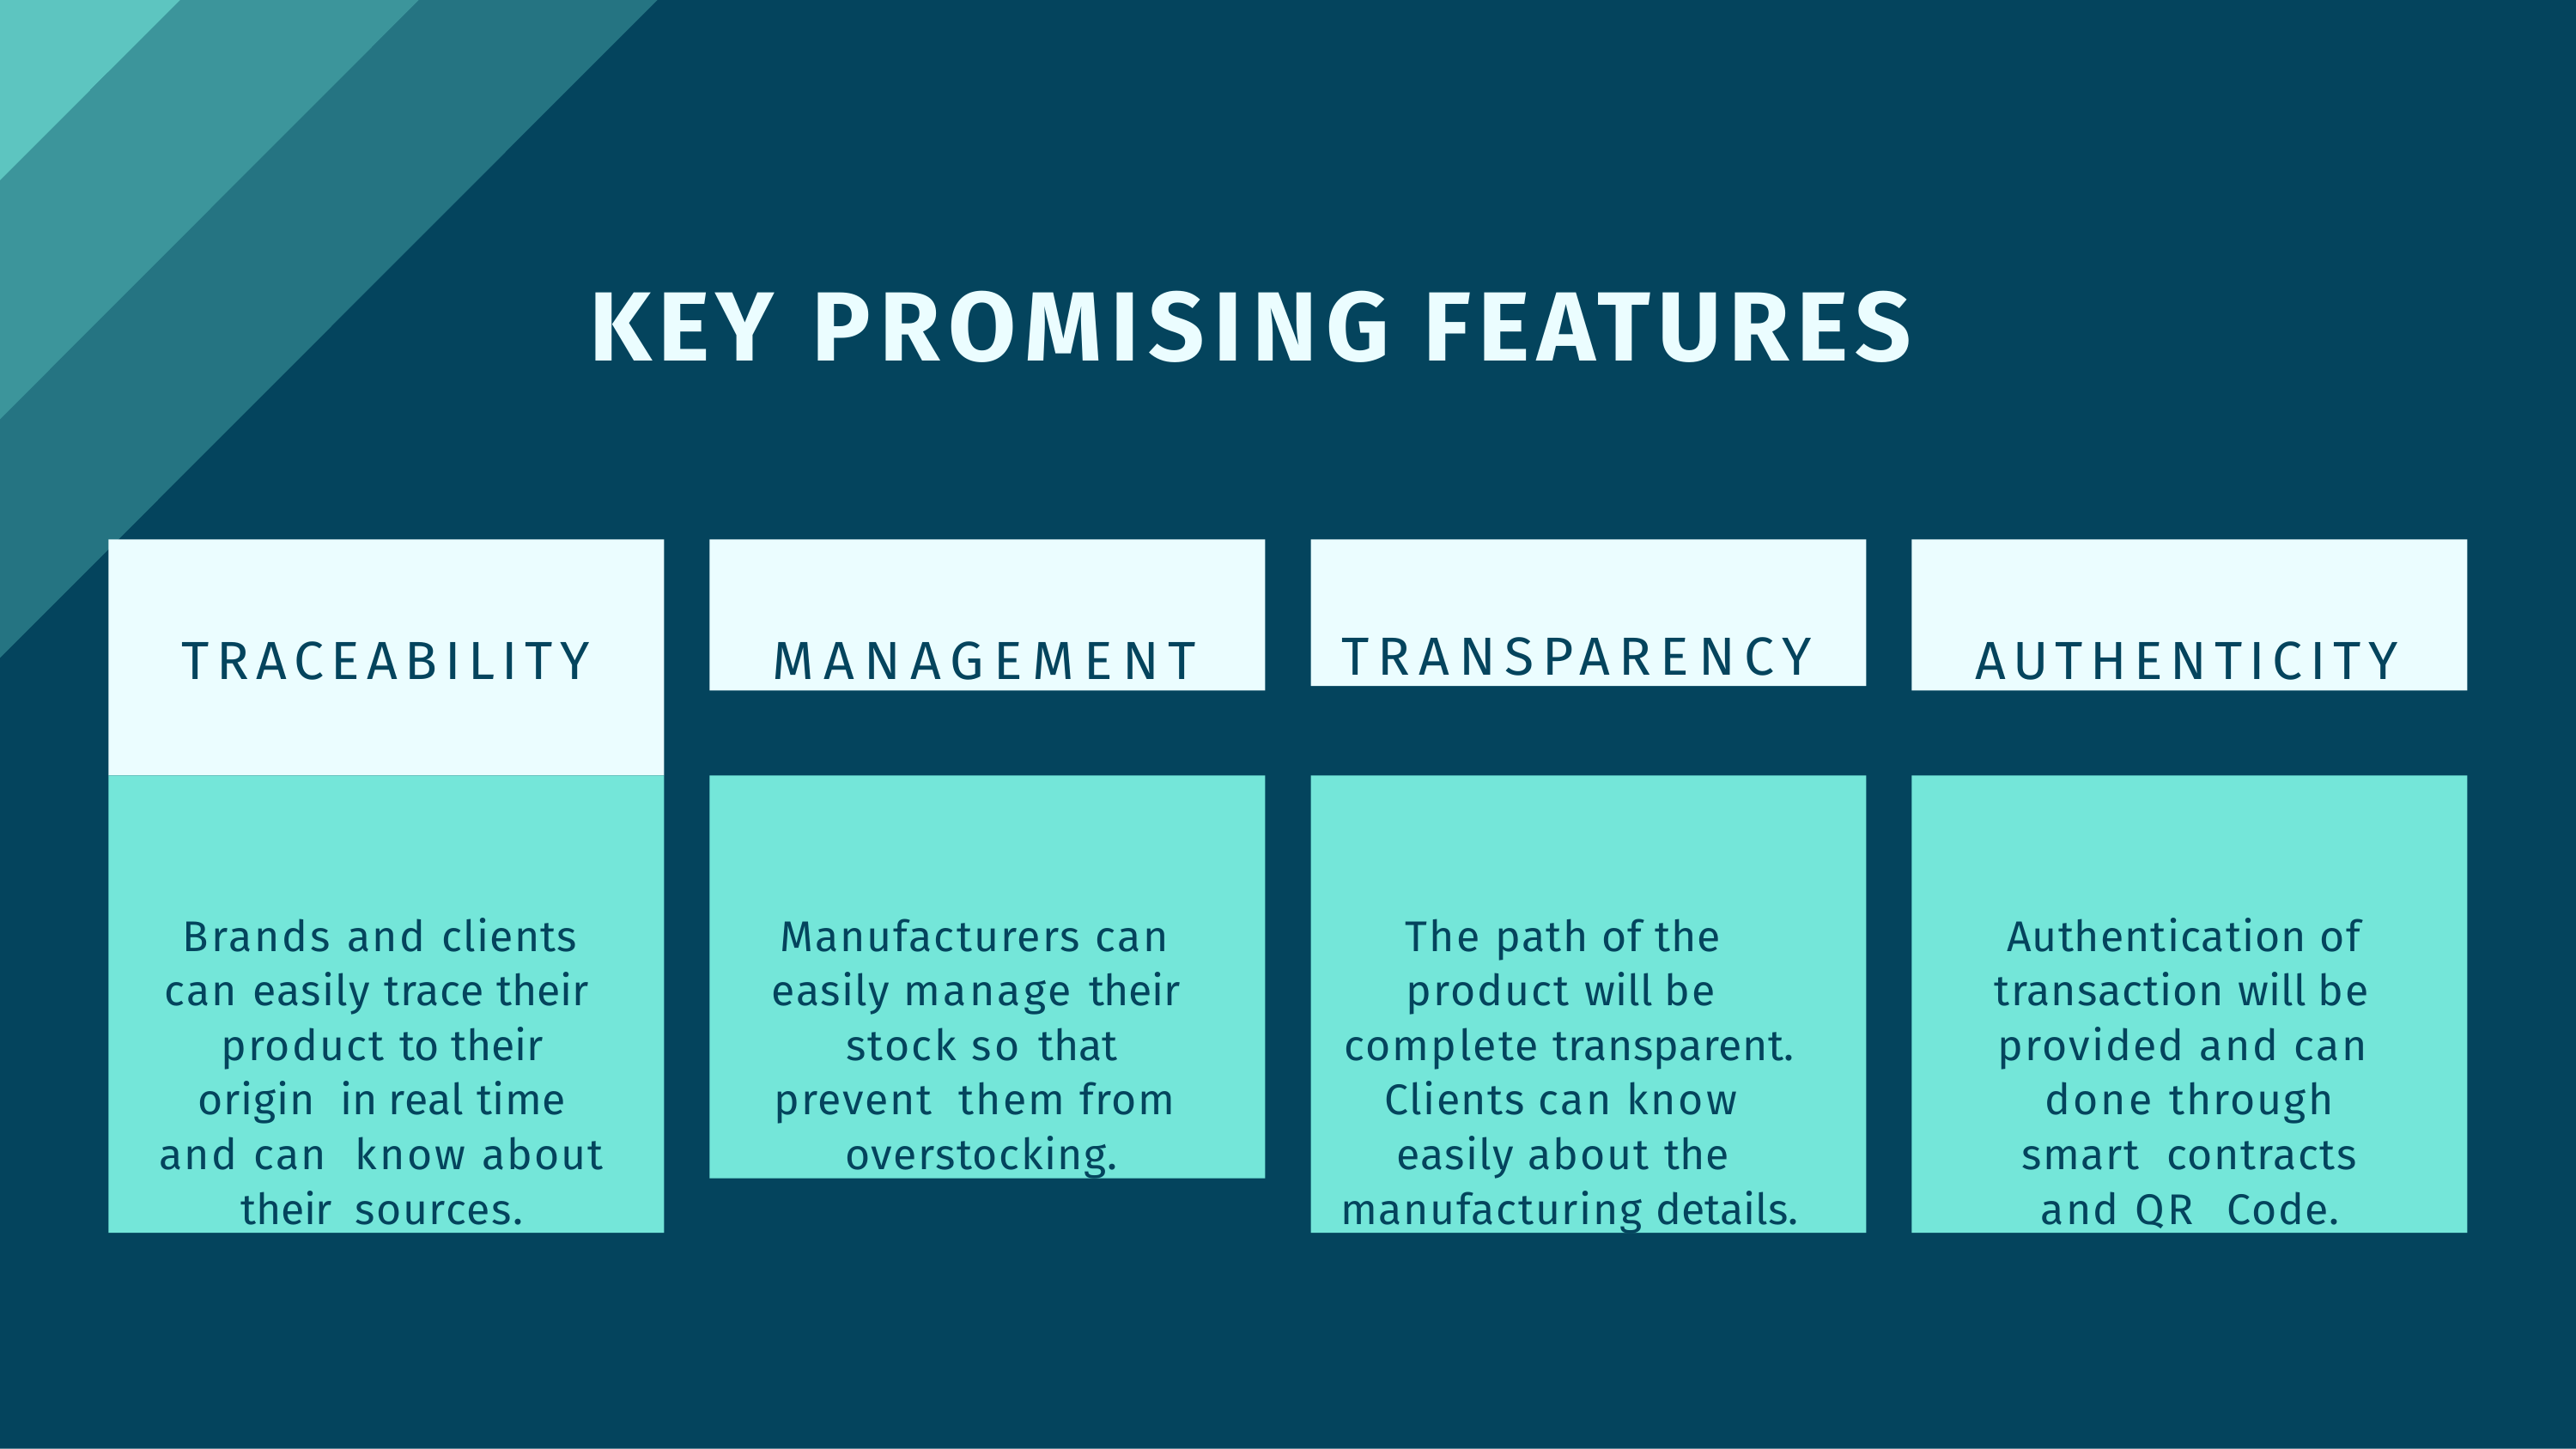

# KEY PROMISING FEATURES

TRACEABILITY

MANAGEMENT

TRANSPARENCY

AUTHENTICITY

Brands and clients  can easily trace their  product to their origin  in real time and can  know about their  sources.

Manufacturers can  easily manage their  stock so that prevent  them from  overstocking.

The path of the  product will be  complete transparent.
Clients can know  easily about the  manufacturing details.

Authentication of  transaction will be  provided and can  done through smart  contracts and QR  Code.